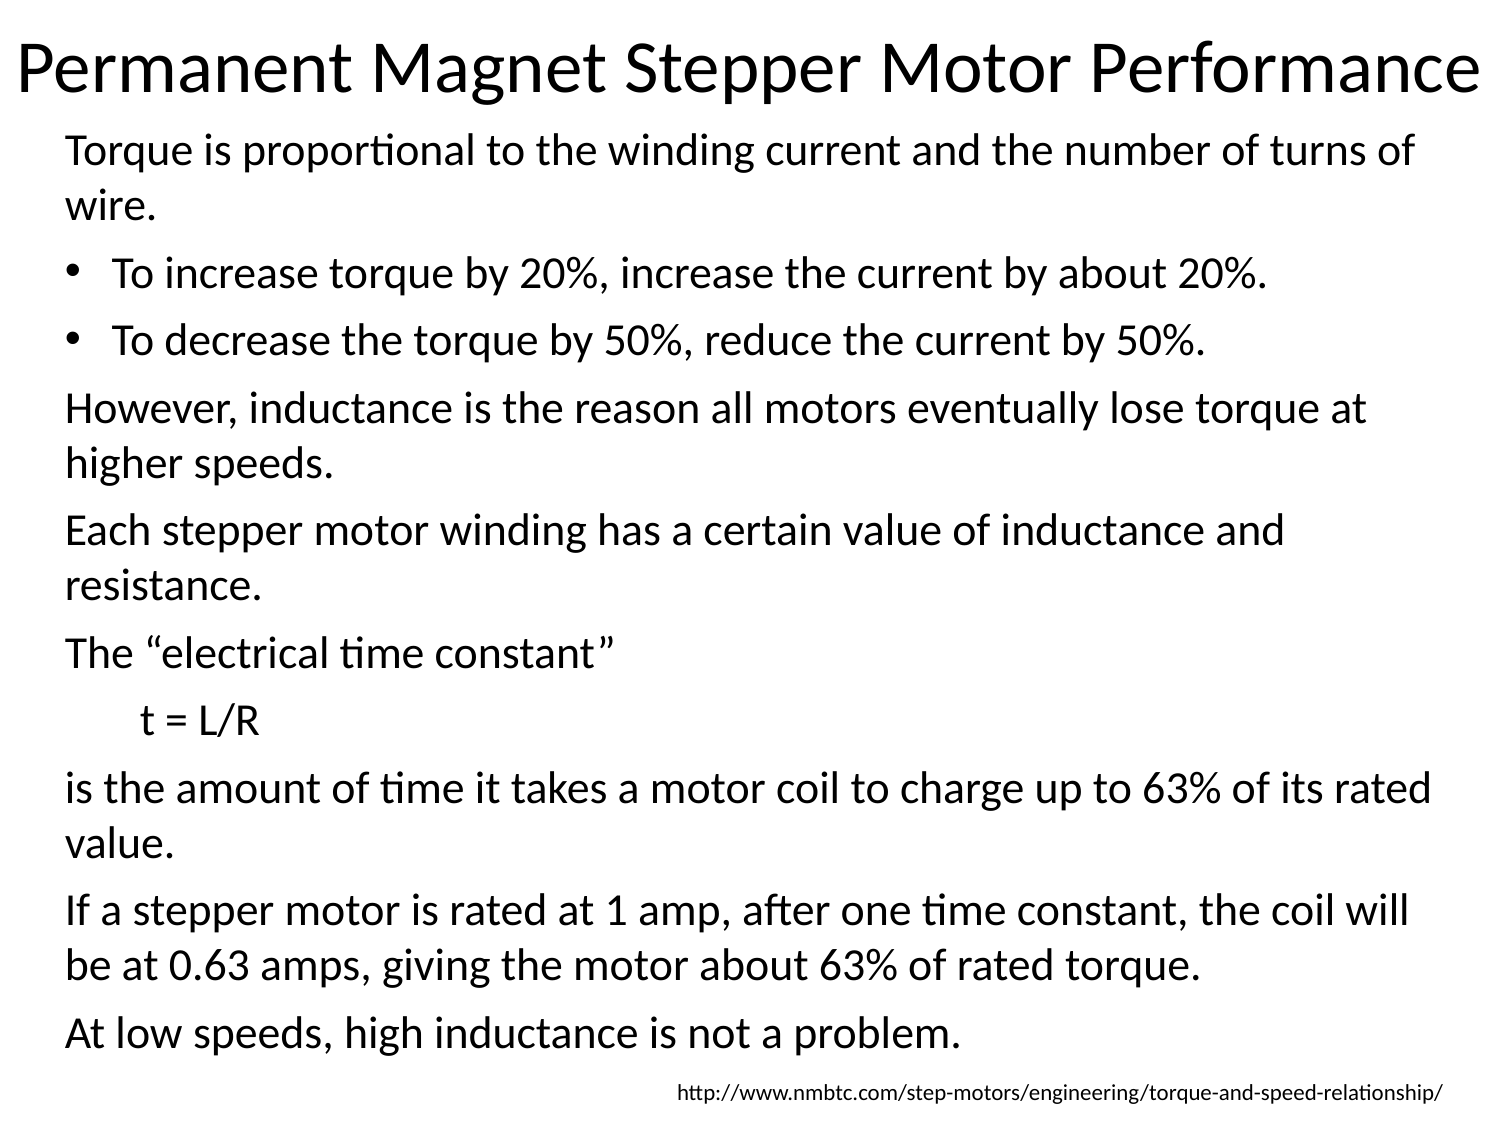

# Permanent Magnet Stepper Motor Performance
Torque is proportional to the winding current and the number of turns of wire.
To increase torque by 20%, increase the current by about 20%.
To decrease the torque by 50%, reduce the current by 50%.
However, inductance is the reason all motors eventually lose torque at higher speeds.
Each stepper motor winding has a certain value of inductance and resistance.
The “electrical time constant”
t = L/R
is the amount of time it takes a motor coil to charge up to 63% of its rated value.
If a stepper motor is rated at 1 amp, after one time constant, the coil will be at 0.63 amps, giving the motor about 63% of rated torque.
At low speeds, high inductance is not a problem.
http://www.nmbtc.com/step-motors/engineering/torque-and-speed-relationship/